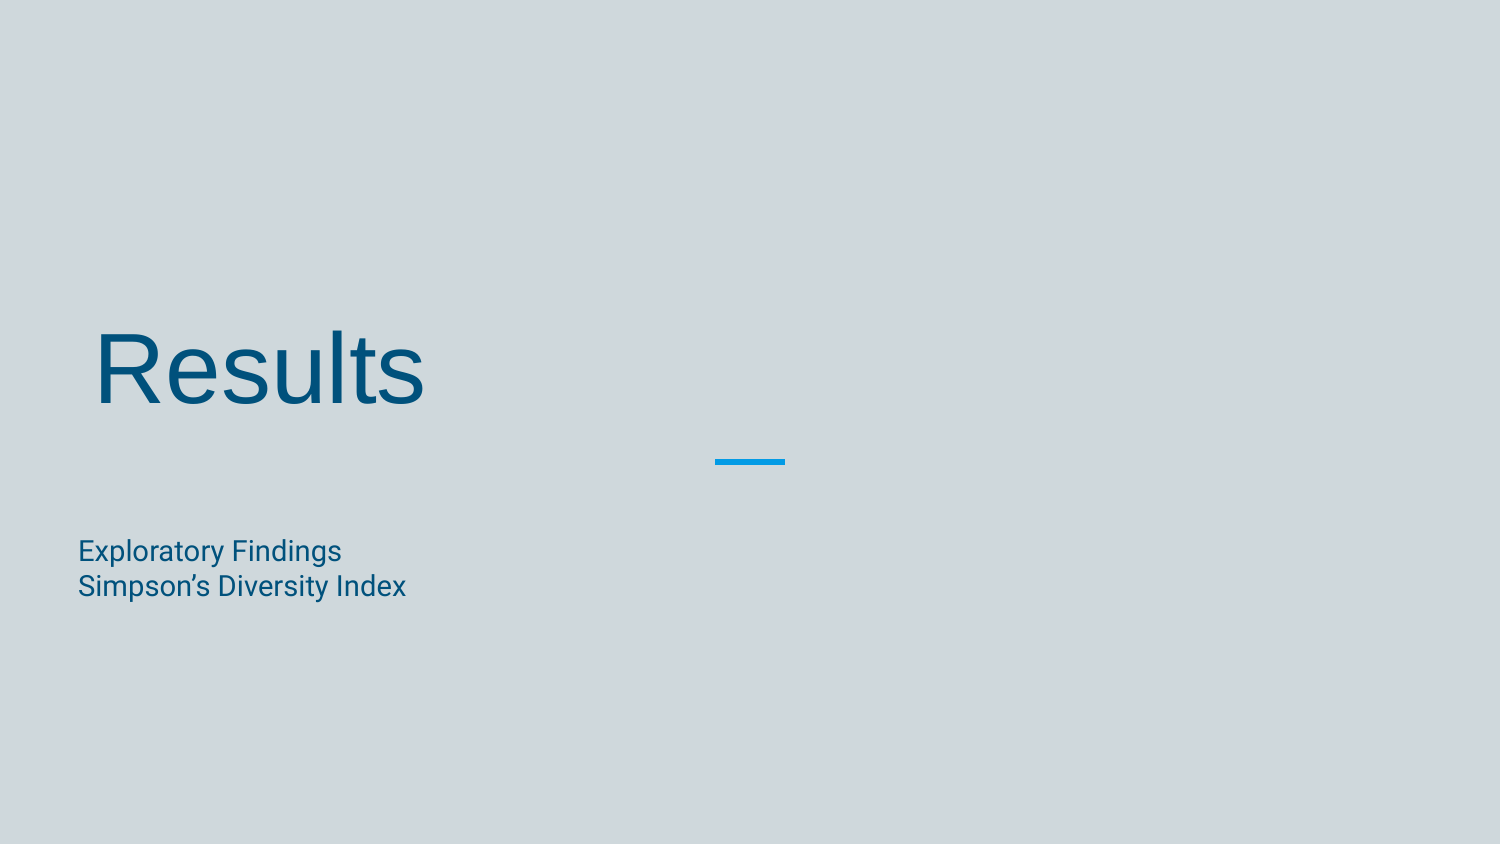

# Results
Exploratory Findings
Simpson’s Diversity Index